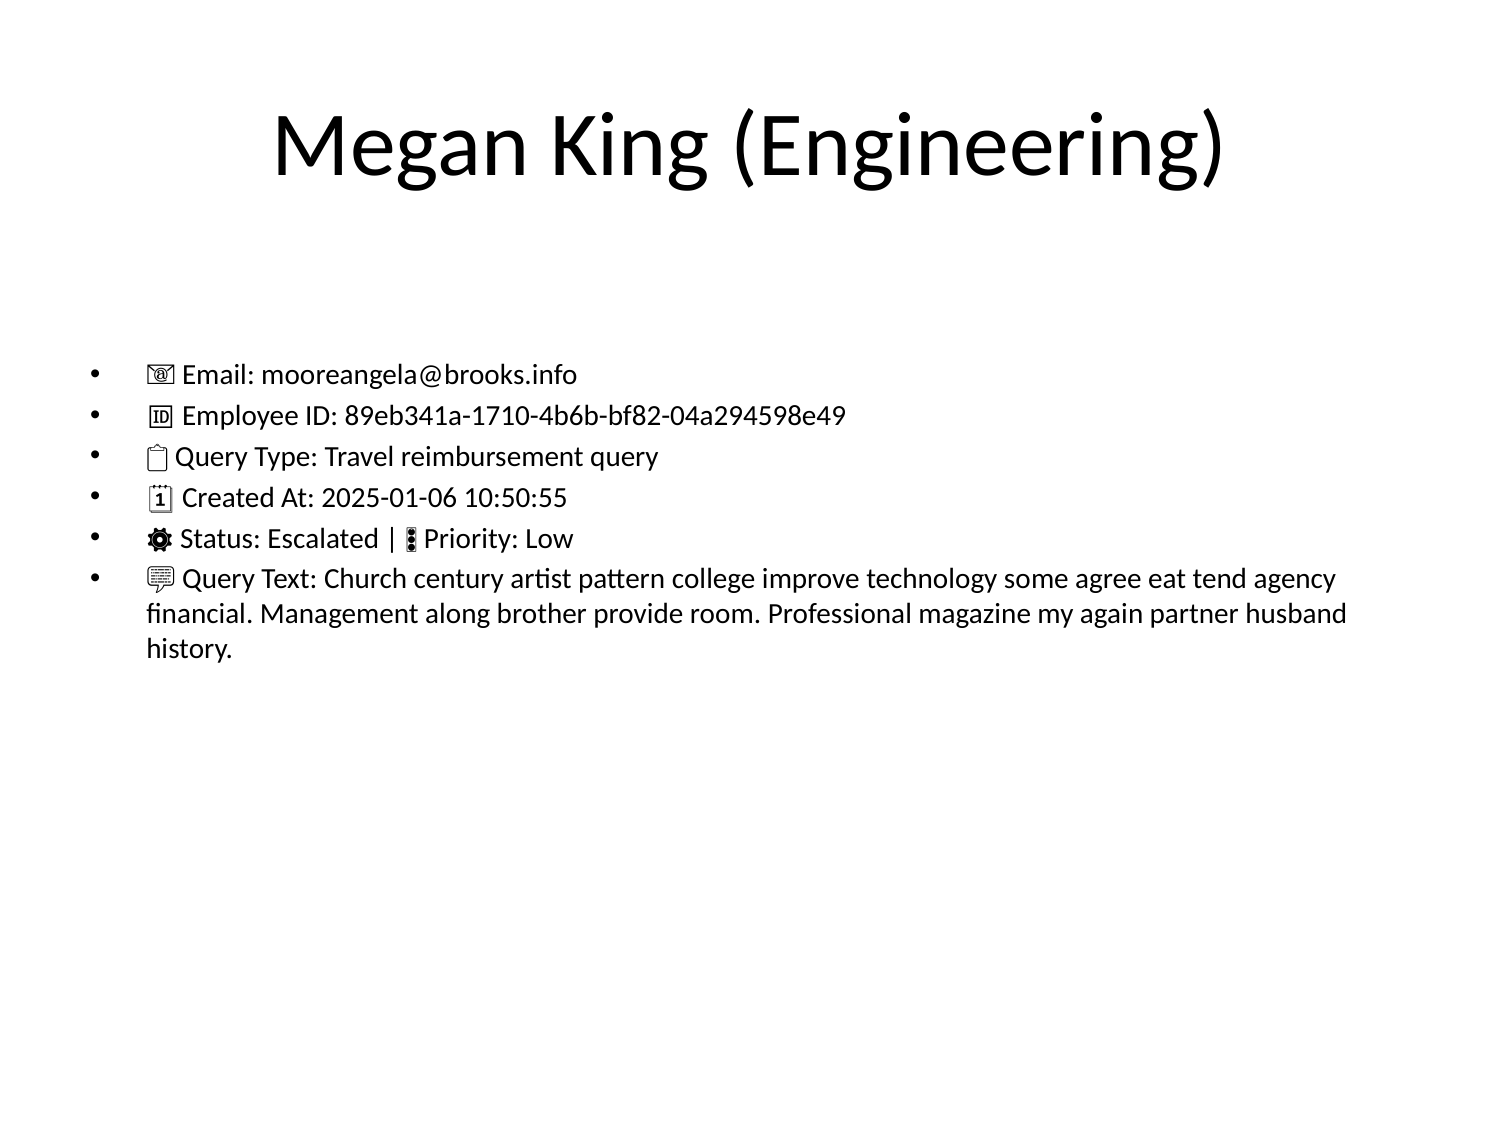

# Megan King (Engineering)

📧 Email: mooreangela@brooks.info
🆔 Employee ID: 89eb341a-1710-4b6b-bf82-04a294598e49
📋 Query Type: Travel reimbursement query
🗓 Created At: 2025-01-06 10:50:55
⚙ Status: Escalated | 🚦 Priority: Low
💬 Query Text: Church century artist pattern college improve technology some agree eat tend agency financial. Management along brother provide room. Professional magazine my again partner husband history.